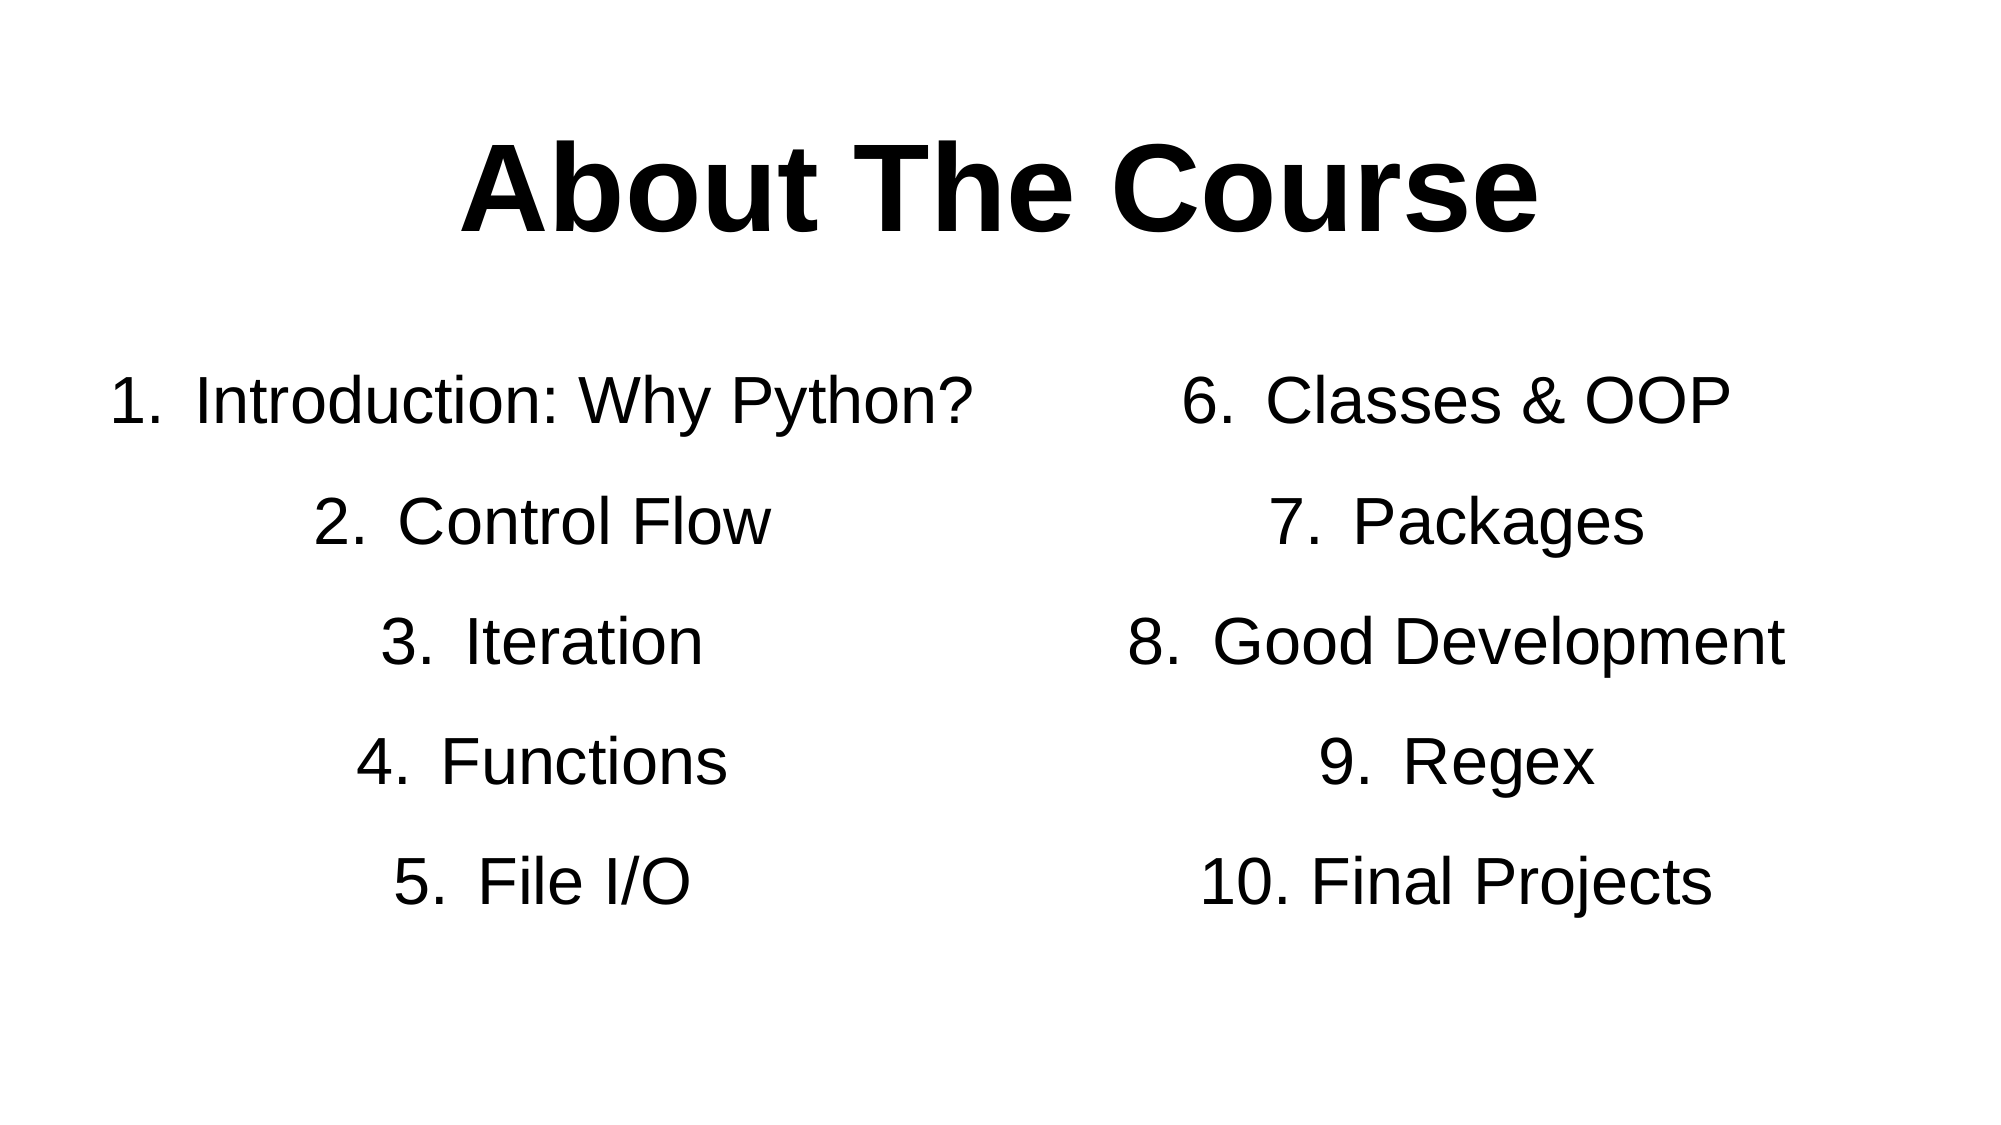

# About The Course
Introduction: Why Python?
Control Flow
Iteration
Functions
File I/O
Classes & OOP
Packages
Good Development
Regex
 Final Projects